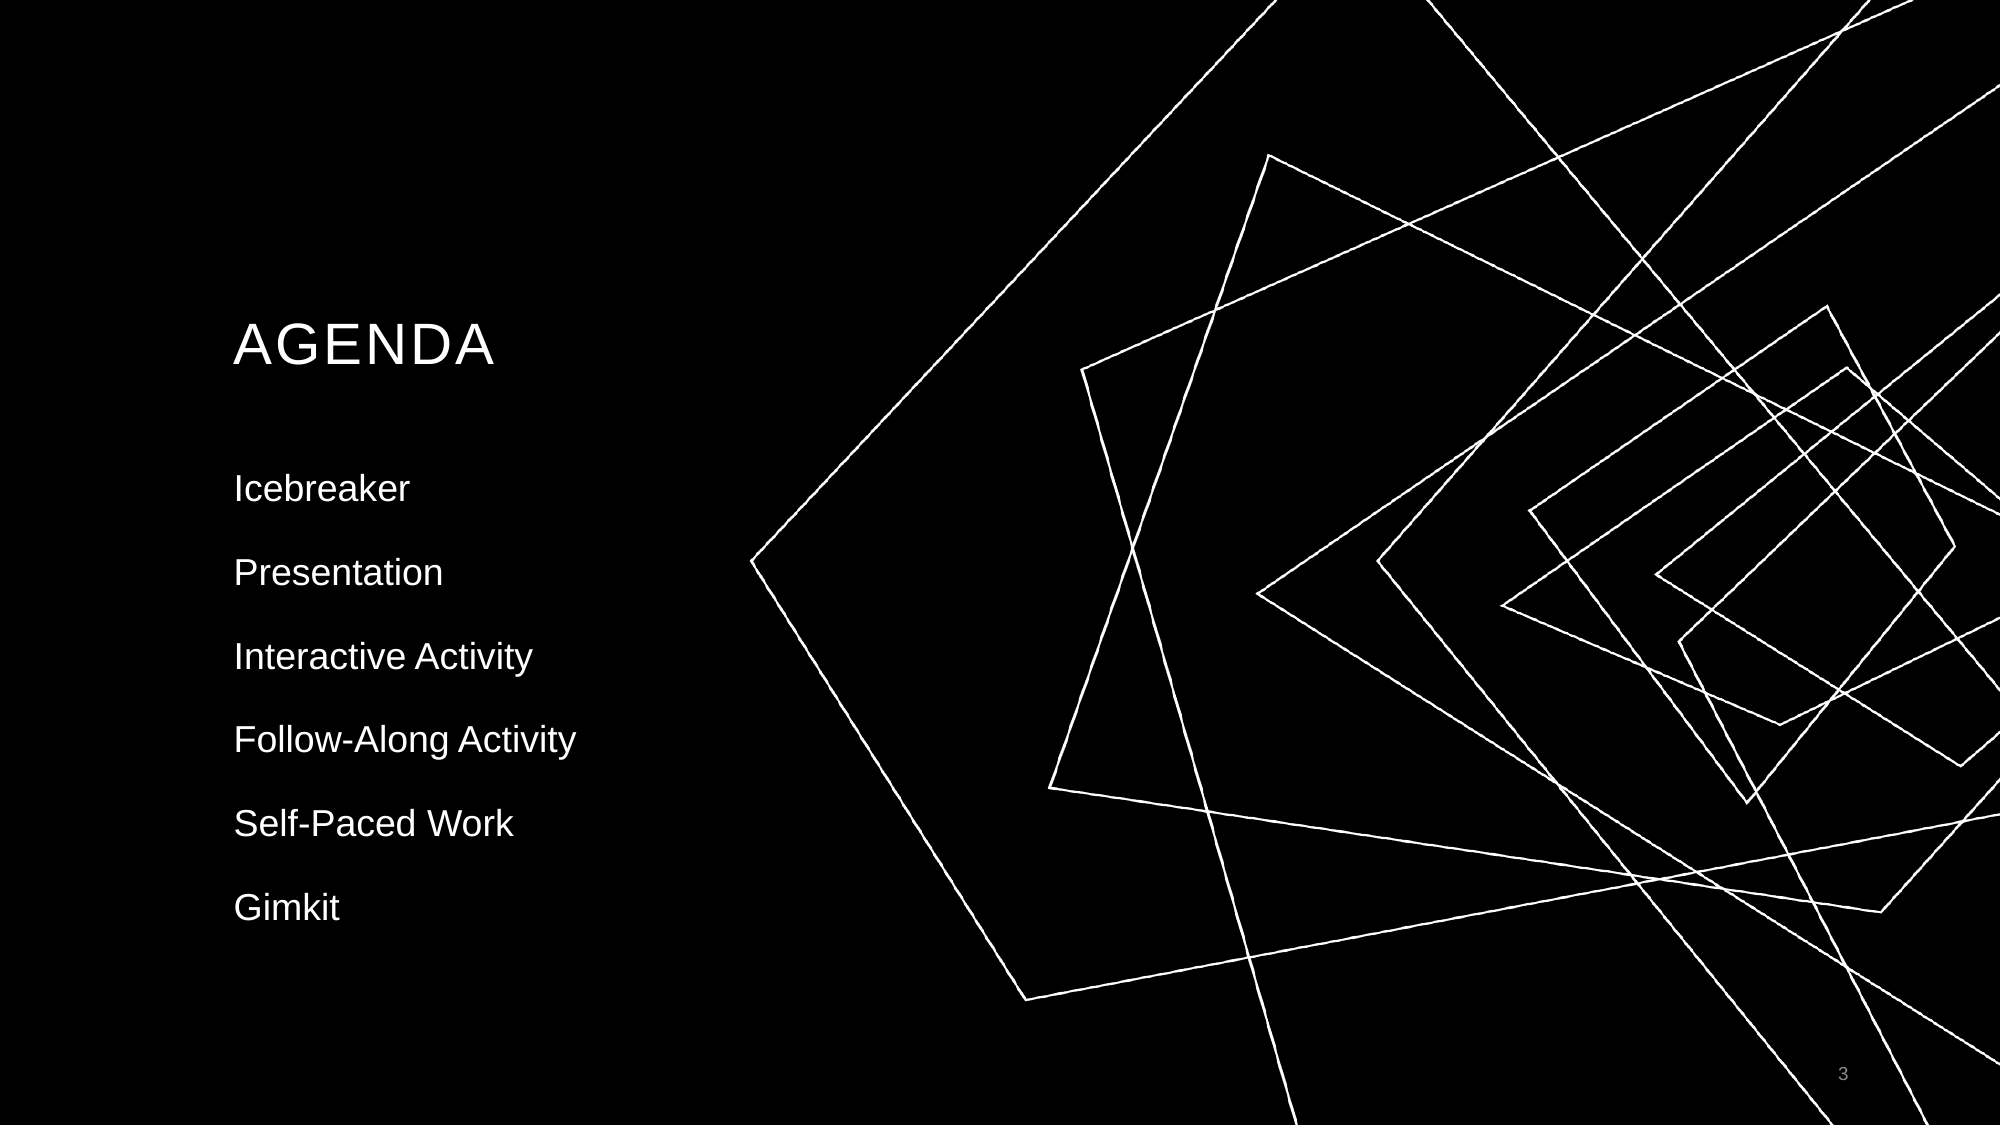

# AGENDA
Icebreaker
Presentation
Interactive Activity
Follow-Along Activity
Self-Paced Work
Gimkit
3